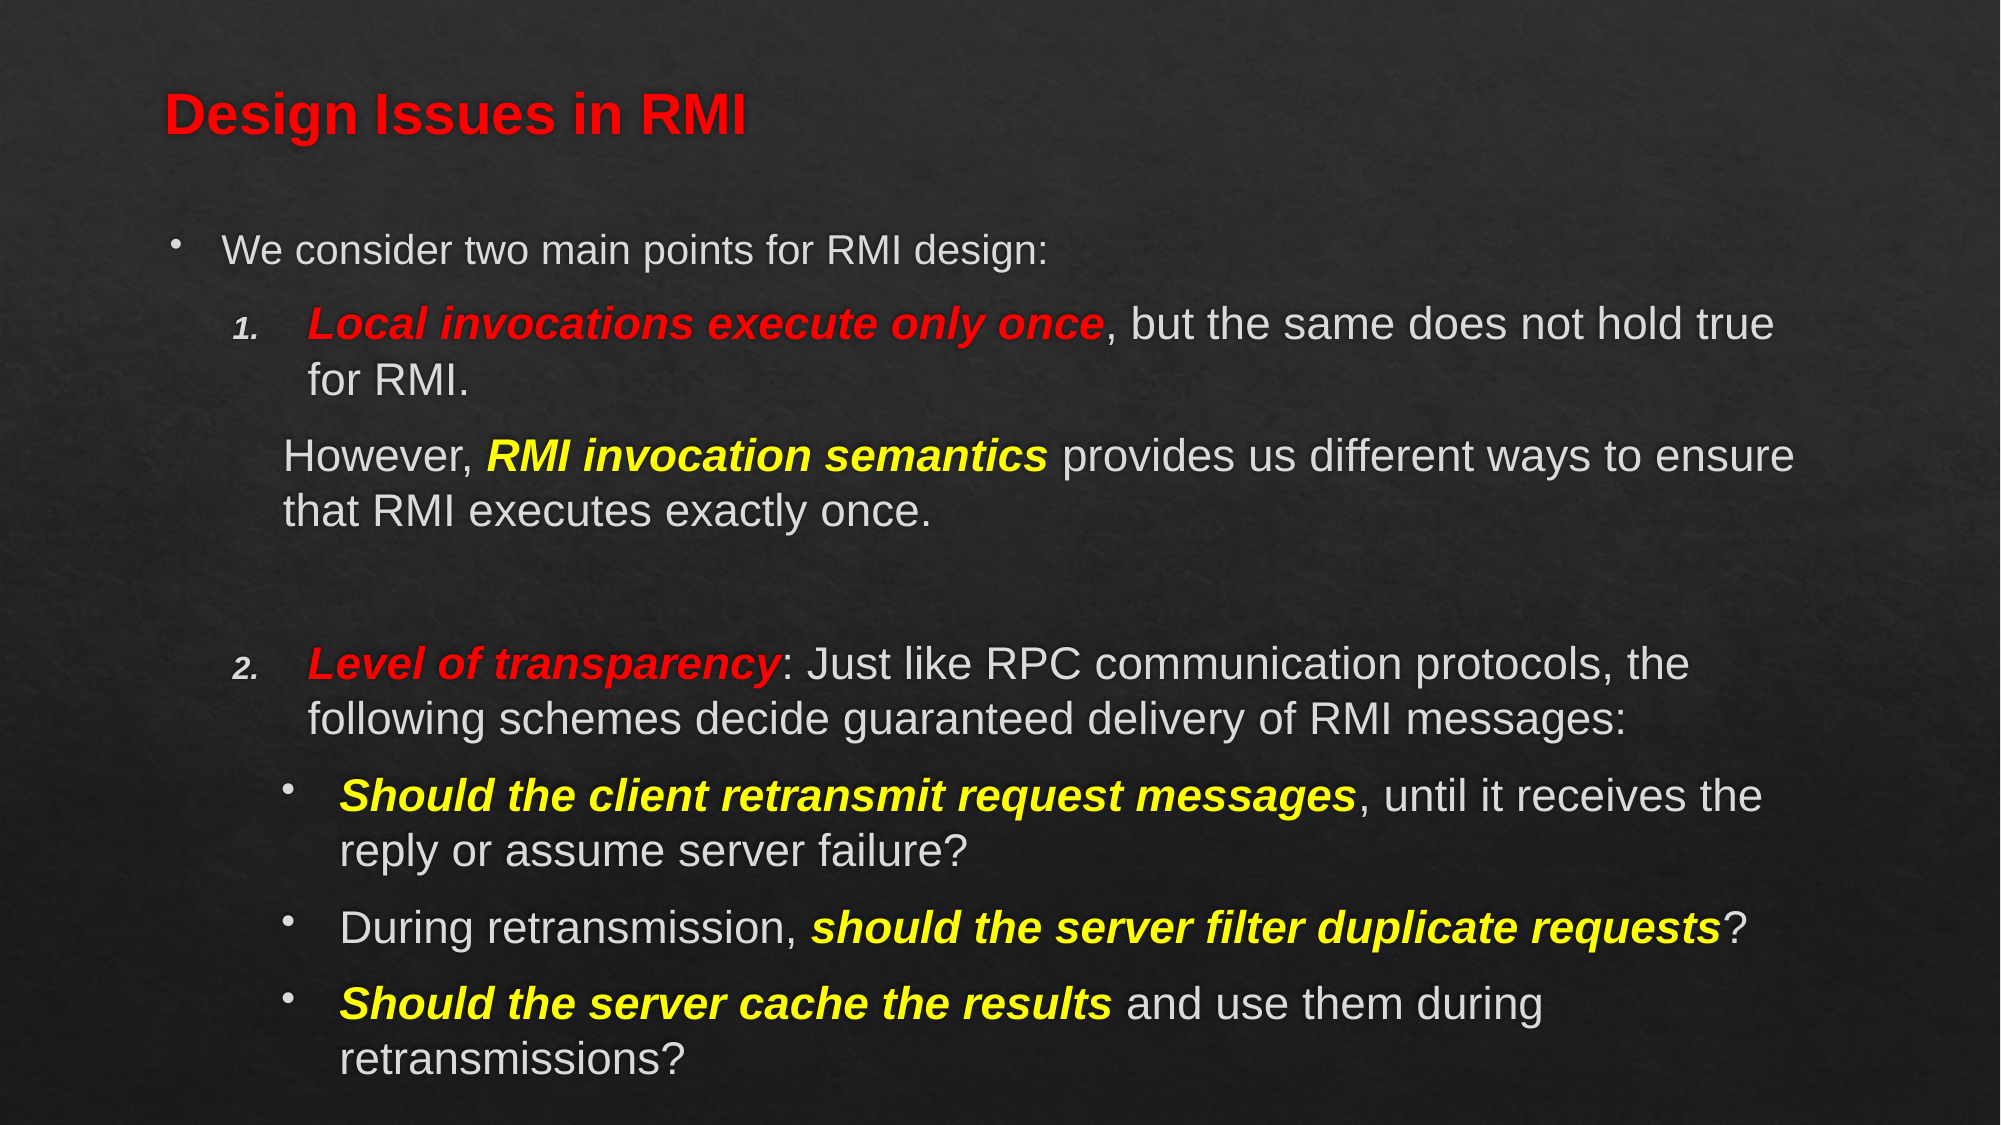

# Design Issues in RMI
We consider two main points for RMI design:
Local invocations execute only once, but the same does not hold true for RMI.
However, RMI invocation semantics provides us different ways to ensure that RMI executes exactly once.

Level of transparency: Just like RPC communication protocols, the following schemes decide guaranteed delivery of RMI messages:
Should the client retransmit request messages, until it receives the reply or assume server failure?
During retransmission, should the server filter duplicate requests?
Should the server cache the results and use them during retransmissions?